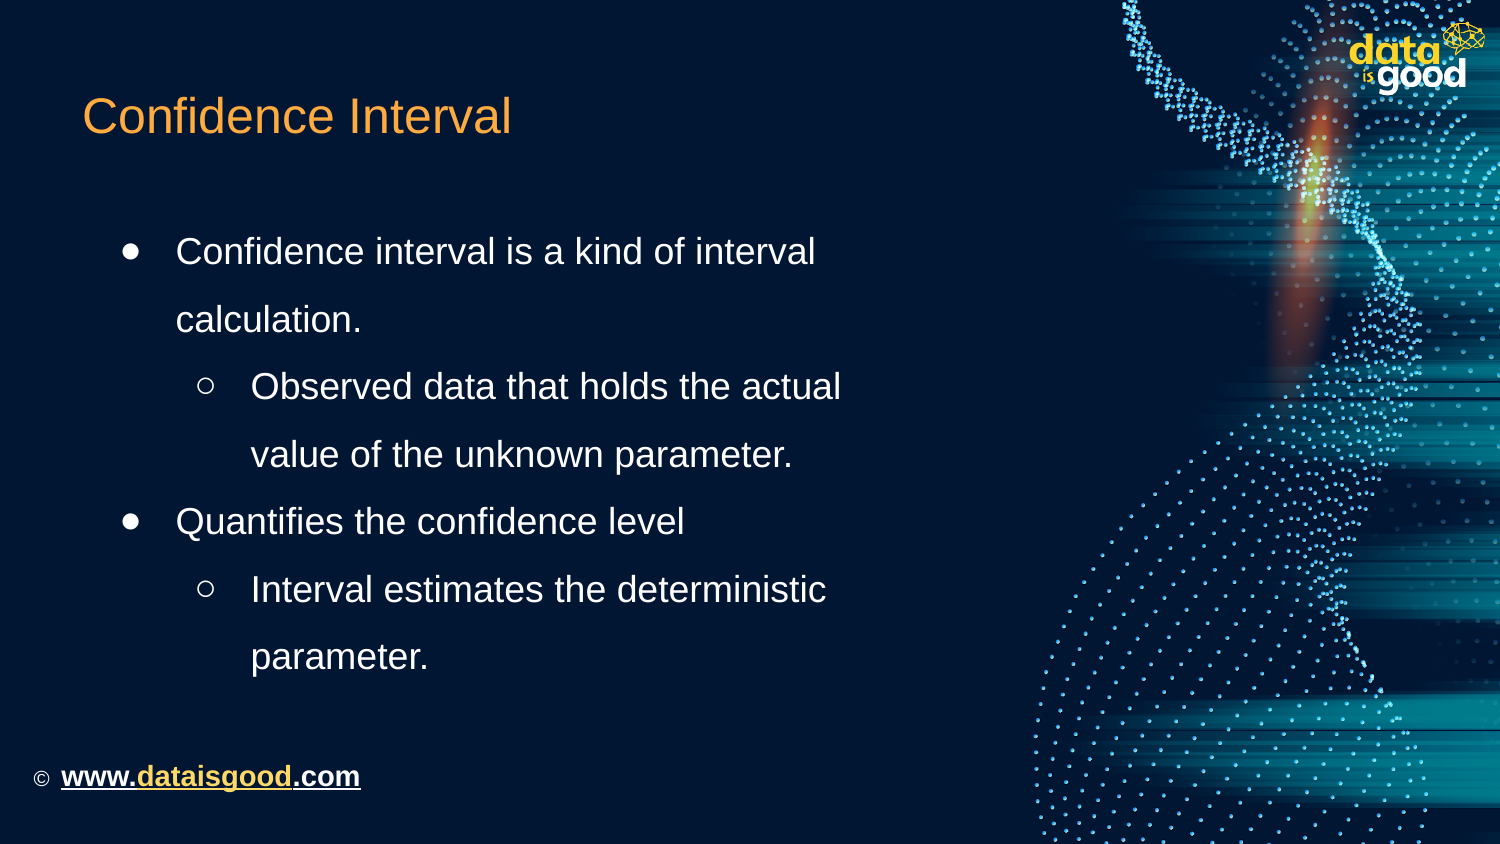

# Confidence Interval
Confidence interval is a kind of interval calculation.
Observed data that holds the actual value of the unknown parameter.
Quantifies the confidence level
Interval estimates the deterministic parameter.